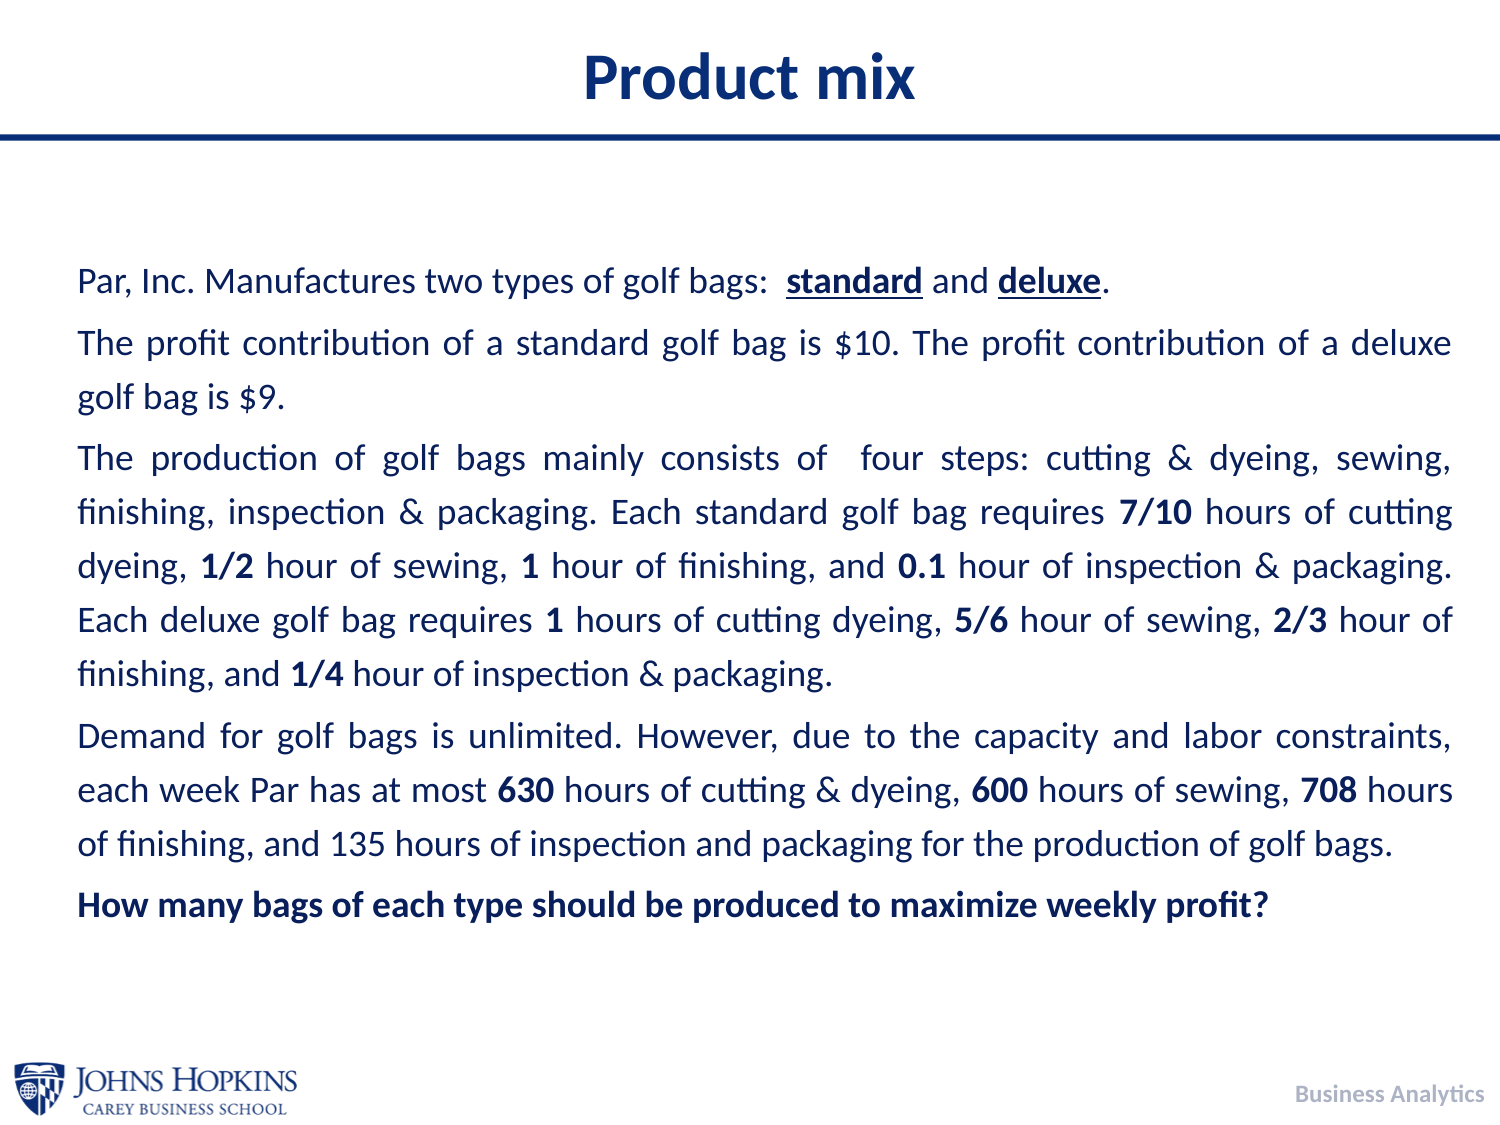

# Product mix

	Par, Inc. Manufactures two types of golf bags:  standard and deluxe.
	The profit contribution of a standard golf bag is $10. The profit contribution of a deluxe golf bag is $9.
	The production of golf bags mainly consists of  four steps: cutting & dyeing, sewing, finishing, inspection & packaging. Each standard golf bag requires 7/10 hours of cutting dyeing, 1/2 hour of sewing, 1 hour of finishing, and 0.1 hour of inspection & packaging. Each deluxe golf bag requires 1 hours of cutting dyeing, 5/6 hour of sewing, 2/3 hour of finishing, and 1/4 hour of inspection & packaging.
	Demand for golf bags is unlimited. However, due to the capacity and labor constraints, each week Par has at most 630 hours of cutting & dyeing, 600 hours of sewing, 708 hours of finishing, and 135 hours of inspection and packaging for the production of golf bags.
	How many bags of each type should be produced to maximize weekly profit?